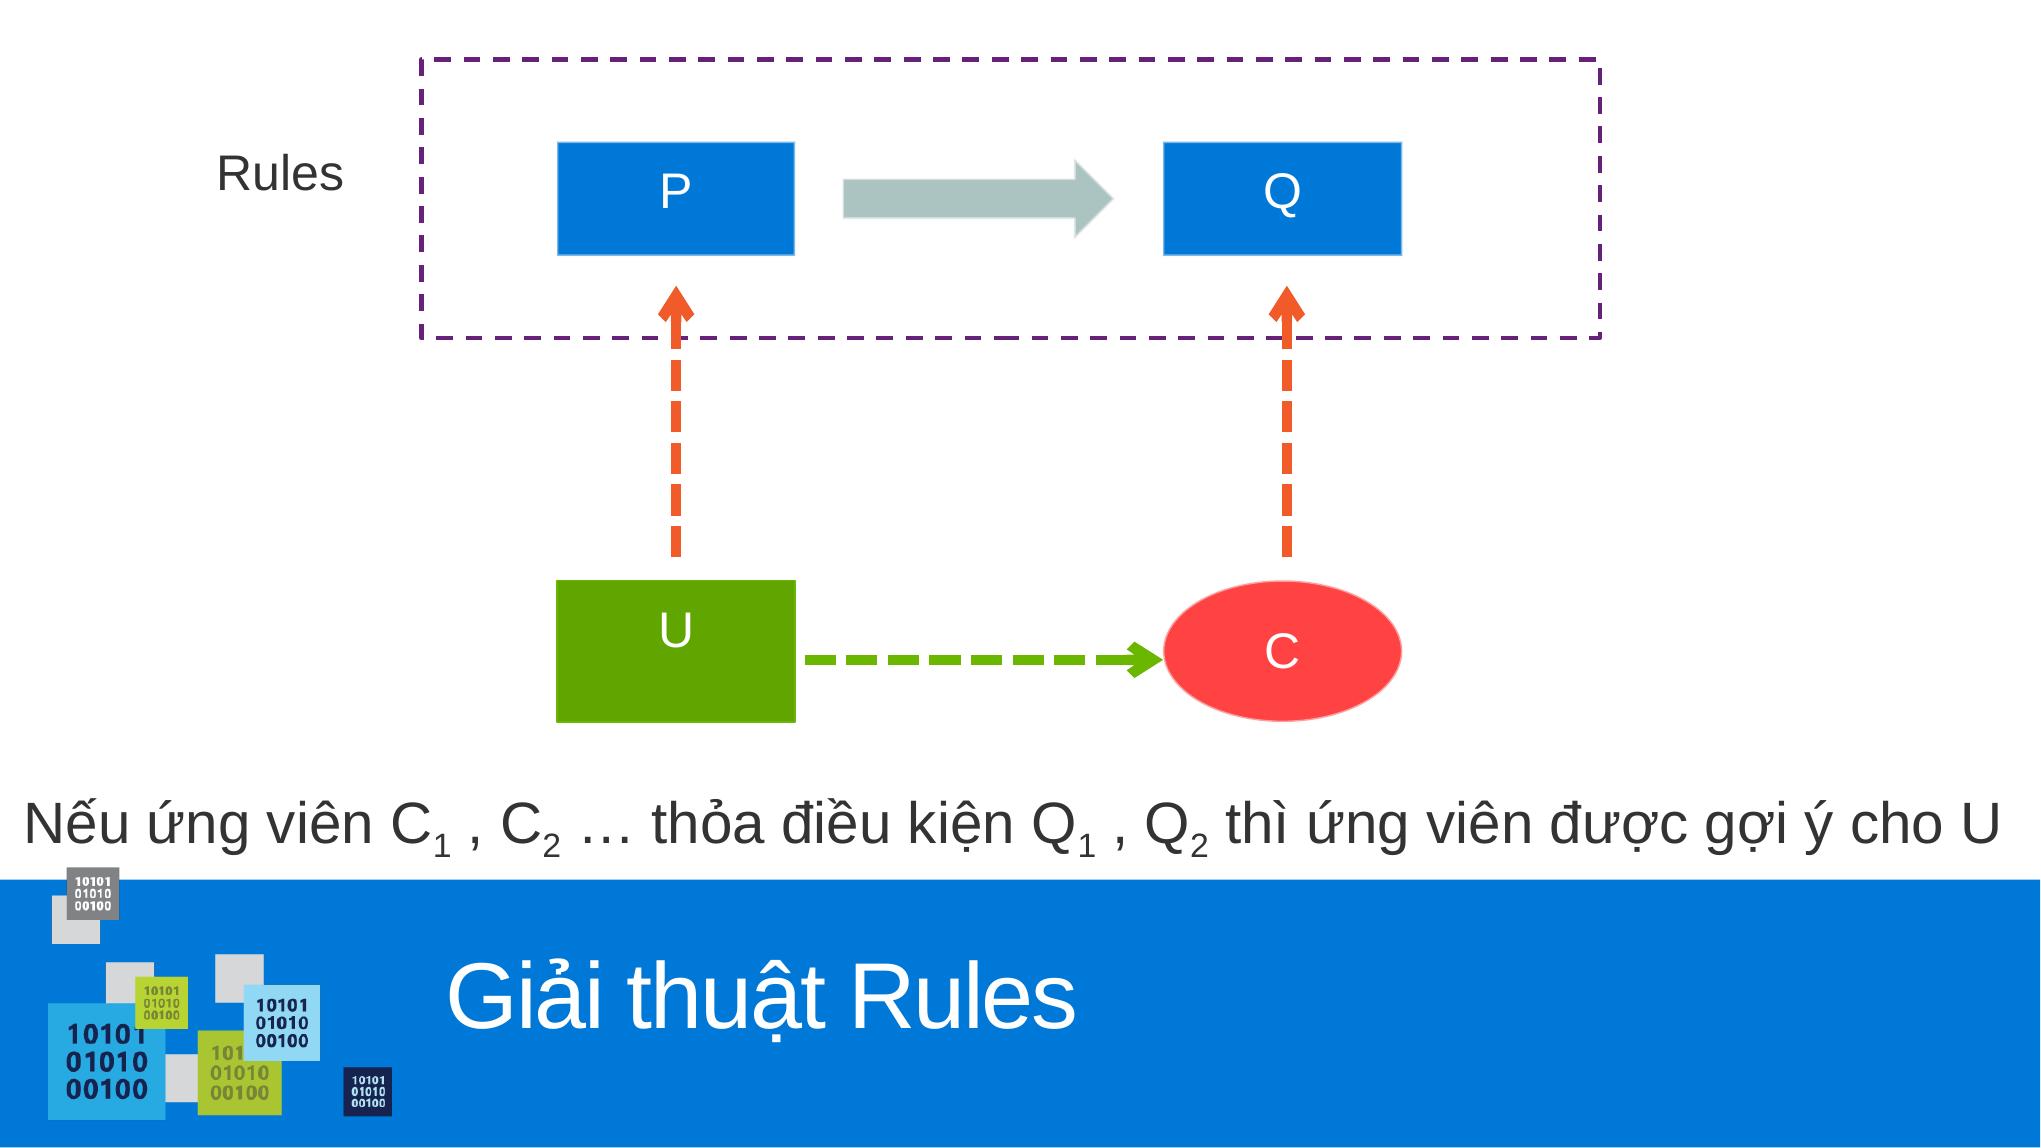

Rules
P
Q

U
C
Nếu ứng viên C1 , C2 … thỏa điều kiện Q1 , Q2 thì ứng viên được gợi ý cho U
# Giải thuật Rules